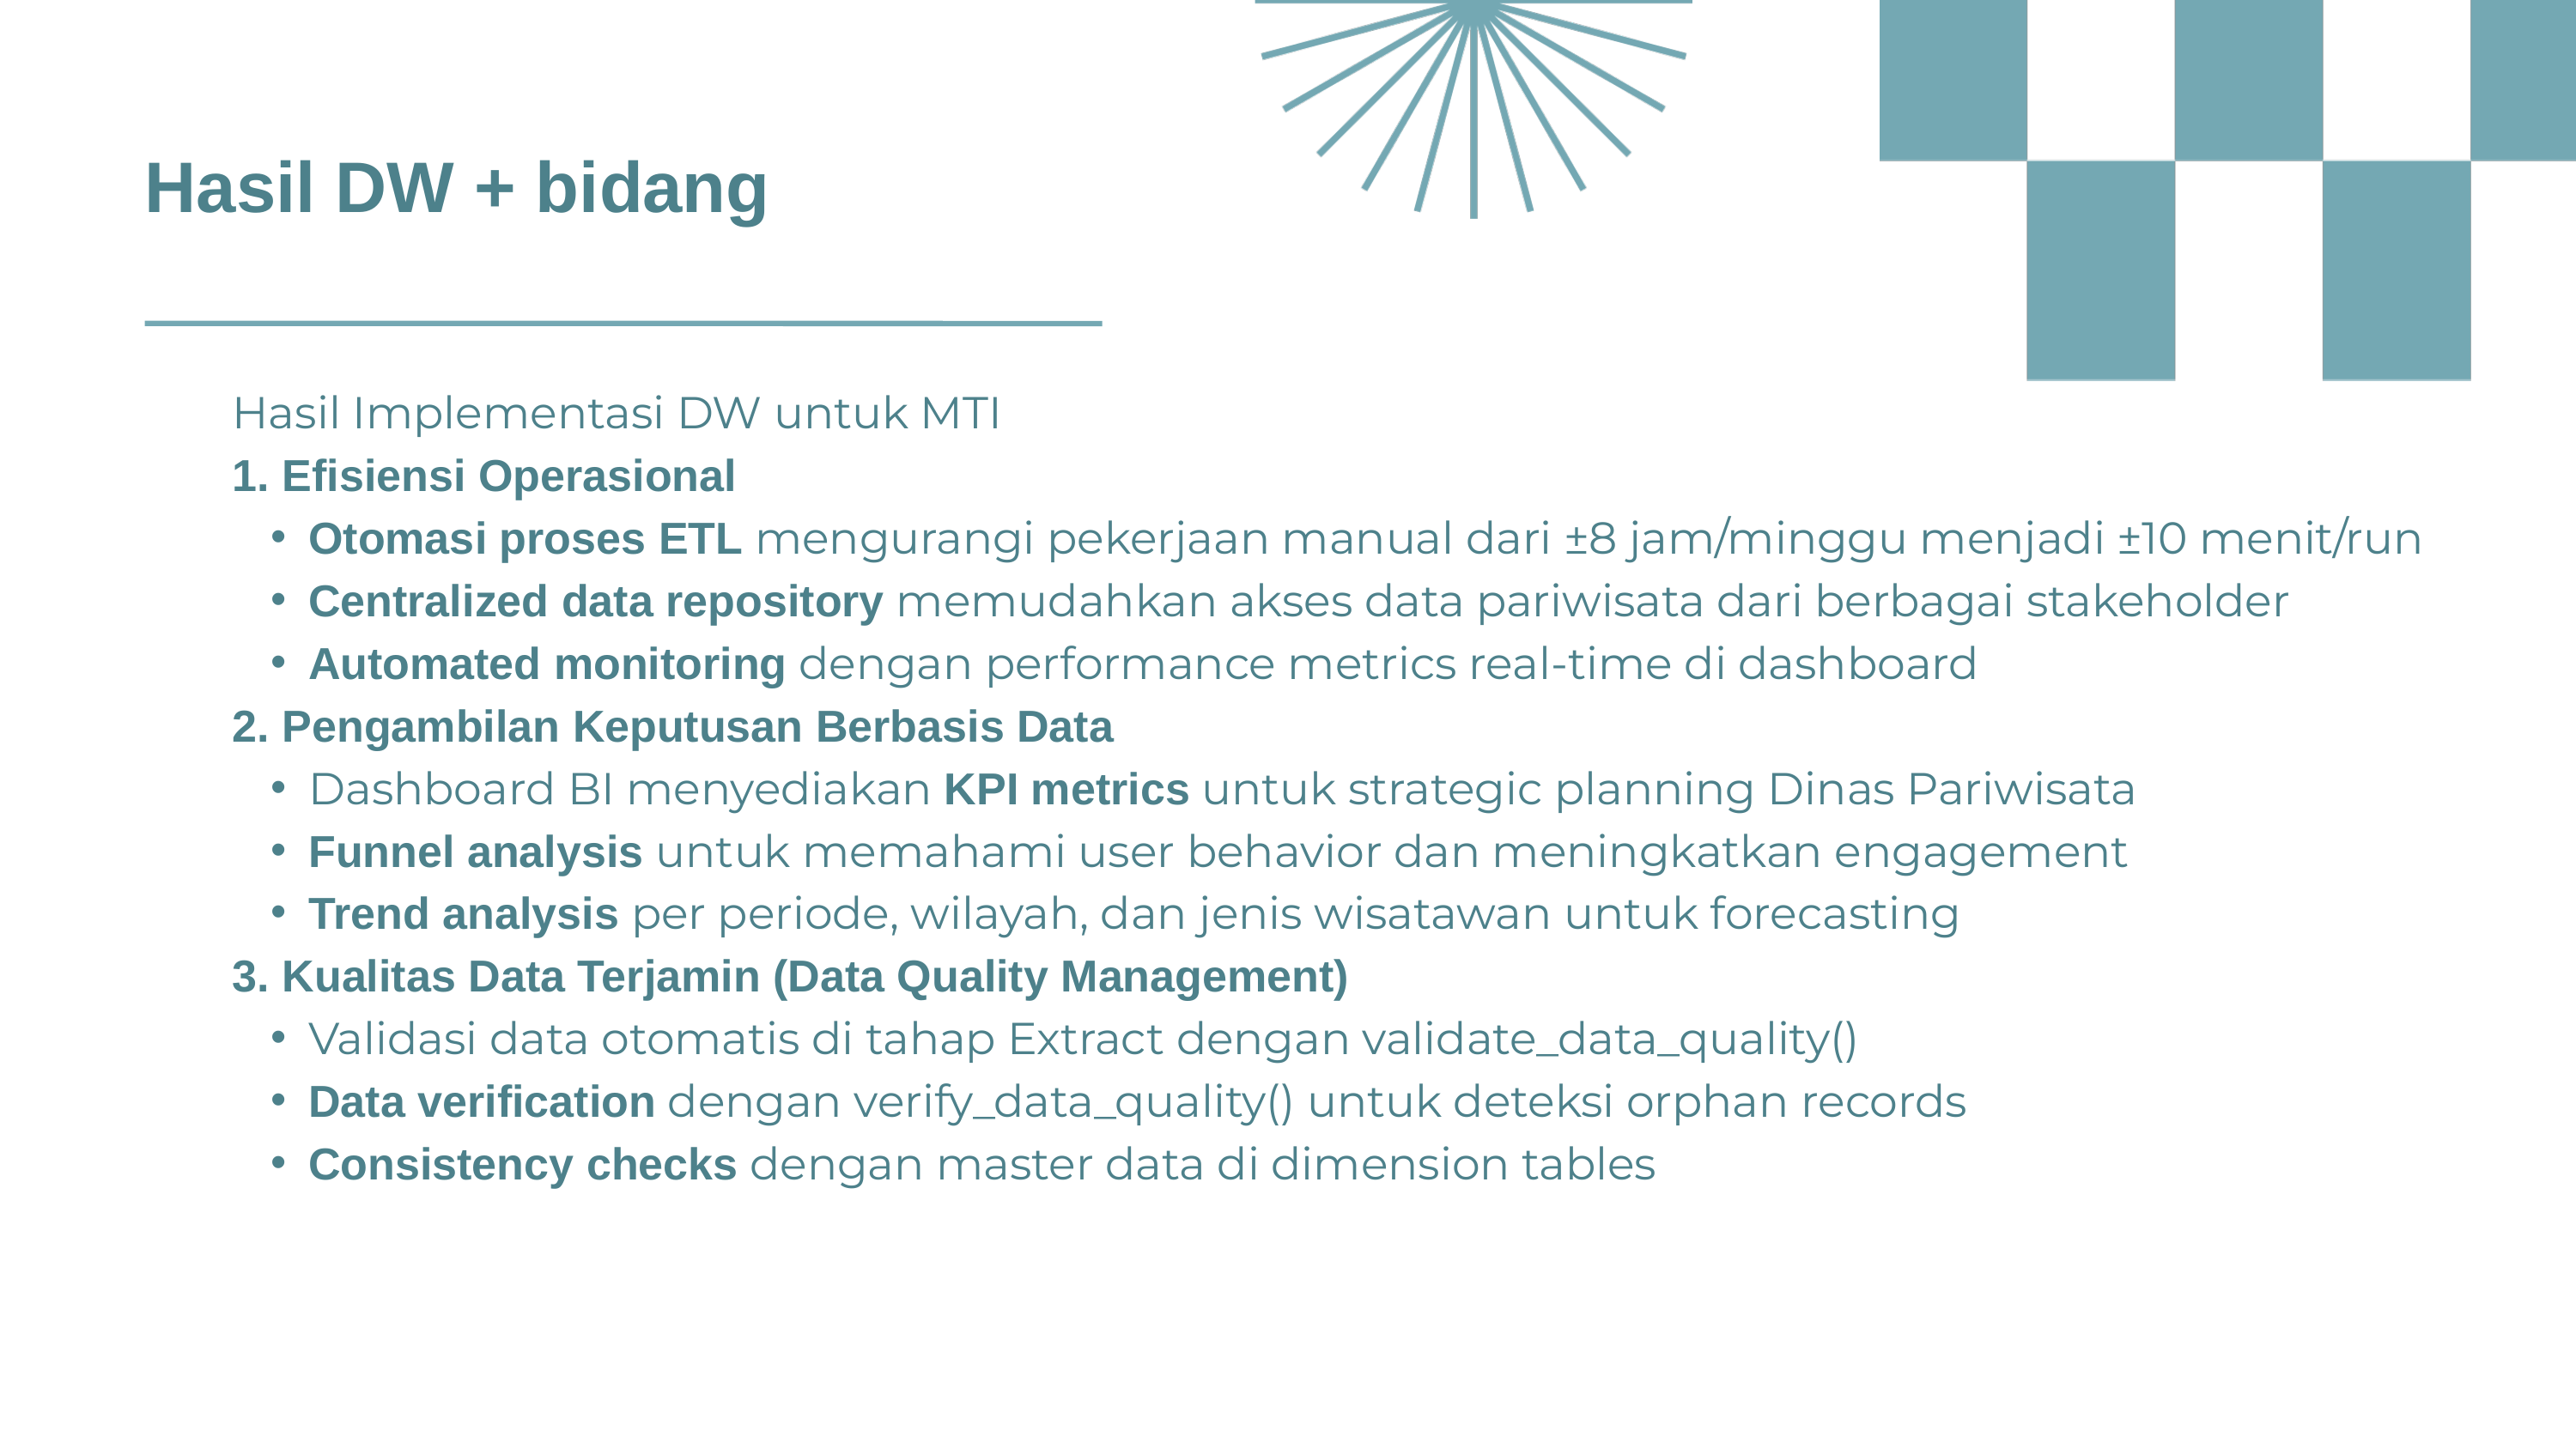

Hasil DW + bidang

Hasil Implementasi DW untuk MTI
1. Efisiensi Operasional
Otomasi proses ETL mengurangi pekerjaan manual dari ±8 jam/minggu menjadi ±10 menit/run
Centralized data repository memudahkan akses data pariwisata dari berbagai stakeholder
Automated monitoring dengan performance metrics real-time di dashboard
2. Pengambilan Keputusan Berbasis Data
Dashboard BI menyediakan KPI metrics untuk strategic planning Dinas Pariwisata
Funnel analysis untuk memahami user behavior dan meningkatkan engagement
Trend analysis per periode, wilayah, dan jenis wisatawan untuk forecasting
3. Kualitas Data Terjamin (Data Quality Management)
Validasi data otomatis di tahap Extract dengan validate_data_quality()
Data verification dengan verify_data_quality() untuk deteksi orphan records
Consistency checks dengan master data di dimension tables